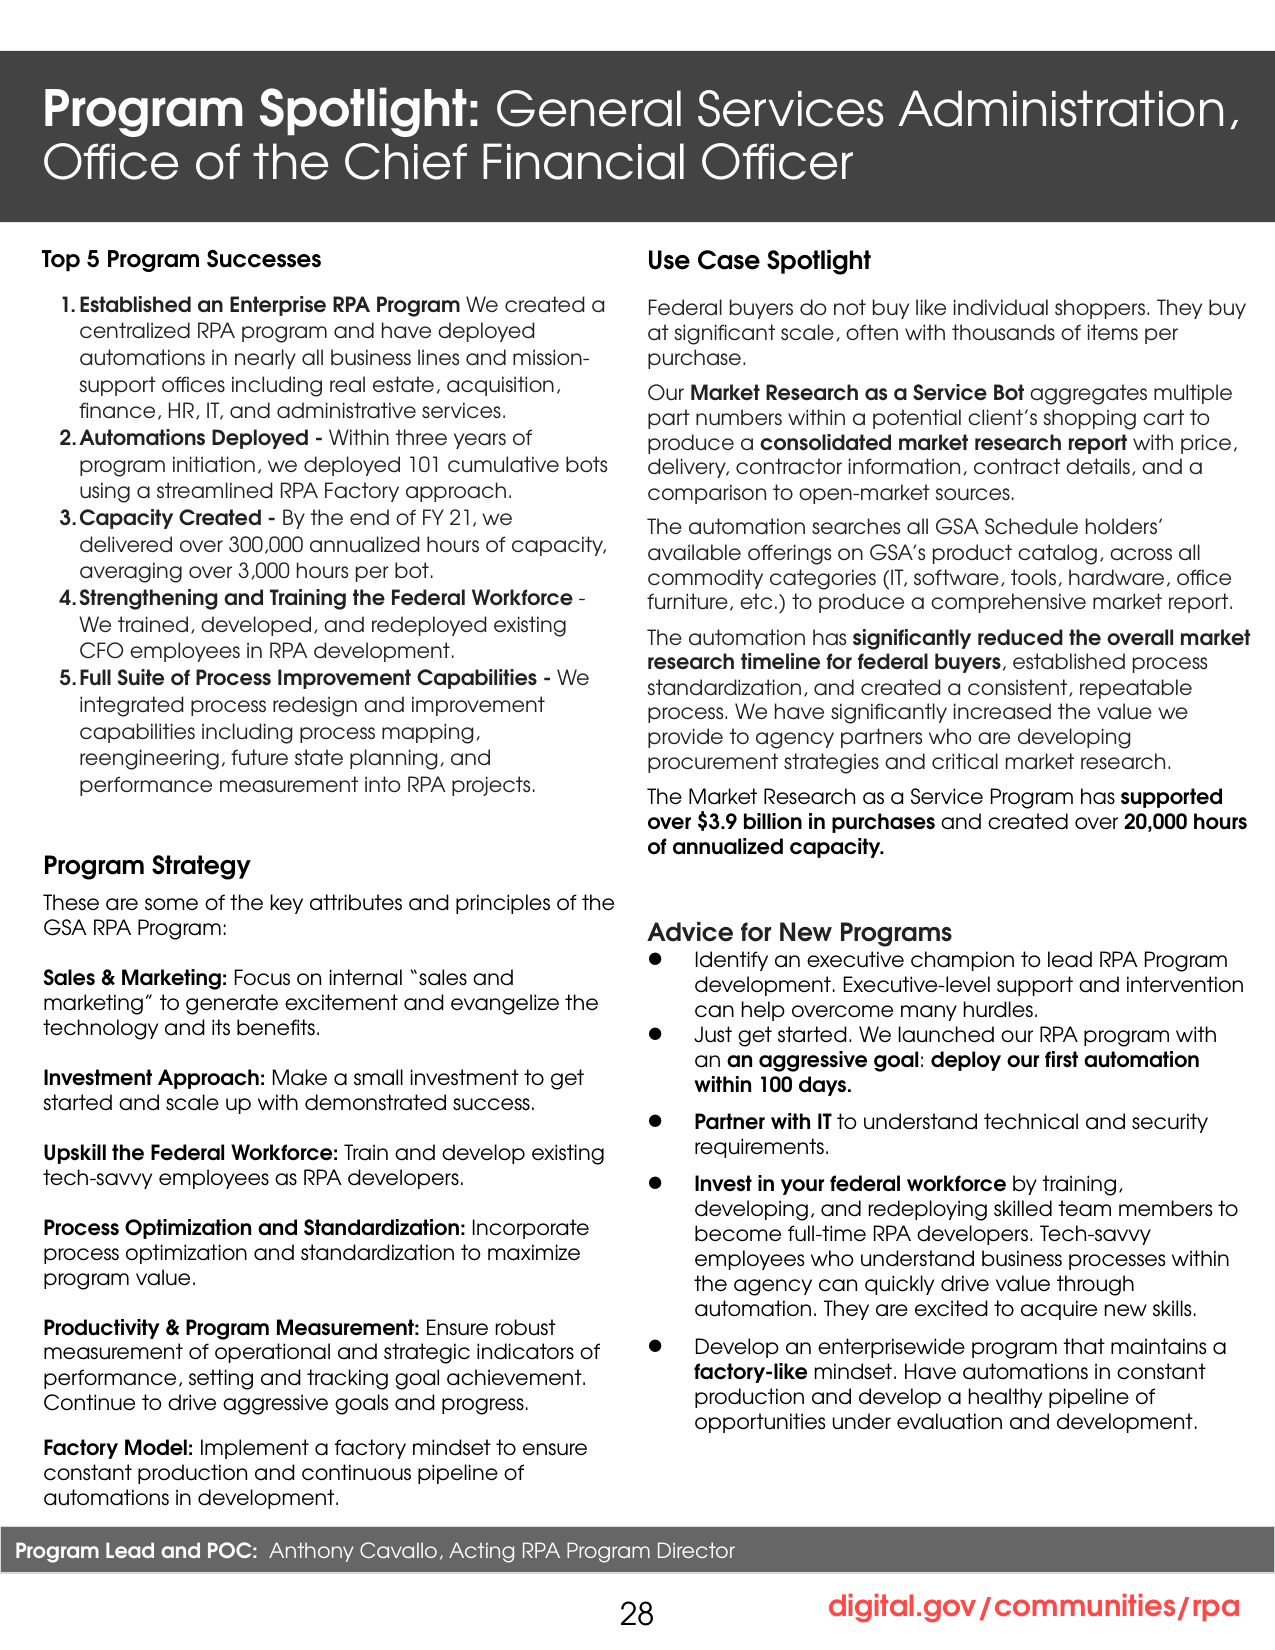

Program Spotlight: General Services Administration, Office of the Chief Financial Officer
Top 5 Program Successes

Established an Enterprise RPA Program We created a centralized RPA program and have deployed automations in nearly all business lines and mission-support offices including real estate, acquisition, finance, HR, IT, and administrative services.
Automations Deployed - Within three years of program initiation, we deployed 101 cumulative bots using a streamlined RPA Factory approach.
Capacity Created - By the end of FY 21, we delivered over 300,000 annualized hours of capacity, averaging over 3,000 hours per bot.
Strengthening and Training the Federal Workforce - We trained, developed, and redeployed existing CFO employees in RPA development.
Full Suite of Process Improvement Capabilities - We integrated process redesign and improvement capabilities including process mapping, reengineering, future state planning, and performance measurement into RPA projects.
Use Case Spotlight

Federal buyers do not buy like individual shoppers. They buy at significant scale, often with thousands of items per purchase.

Our Market Research as a Service Bot aggregates multiple part numbers within a potential client’s shopping cart to produce a consolidated market research report with price, delivery, contractor information, contract details, and a comparison to open-market sources.

The automation searches all GSA Schedule holders’ available offerings on GSA’s product catalog, across all commodity categories (IT, software, tools, hardware, office furniture, etc.) to produce a comprehensive market report.

The automation has significantly reduced the overall market research timeline for federal buyers, established process standardization, and created a consistent, repeatable process. We have significantly increased the value we provide to agency partners who are developing procurement strategies and critical market research.

The Market Research as a Service Program has supported over $3.9 billion in purchases and created over 20,000 hours of annualized capacity.
Program Strategy

These are some of the key attributes and principles of the GSA RPA Program:

Sales & Marketing: Focus on internal “sales and marketing” to generate excitement and evangelize the technology and its benefits.

Investment Approach: Make a small investment to get started and scale up with demonstrated success.

Upskill the Federal Workforce: Train and develop existing tech-savvy employees as RPA developers.

Process Optimization and Standardization: Incorporate process optimization and standardization to maximize program value.

Productivity & Program Measurement: Ensure robust measurement of operational and strategic indicators of performance, setting and tracking goal achievement. Continue to drive aggressive goals and progress.
Factory Model: Implement a factory mindset to ensure constant production and continuous pipeline of automations in development.

Advice for New Programs
Identify an executive champion to lead RPA Program development. Executive-level support and intervention can help overcome many hurdles.
Just get started. We launched our RPA program with an an aggressive goal: deploy our first automation within 100 days.

Partner with IT to understand technical and security requirements.

Invest in your federal workforce by training, developing, and redeploying skilled team members to become full-time RPA developers. Tech-savvy employees who understand business processes within the agency can quickly drive value through automation. They are excited to acquire new skills.

Develop an enterprisewide program that maintains a factory-like mindset. Have automations in constant production and develop a healthy pipeline of opportunities under evaluation and development.
Program Lead and POC:  Anthony Cavallo, Acting RPA Program Director
digital.gov/communities/rpa
28